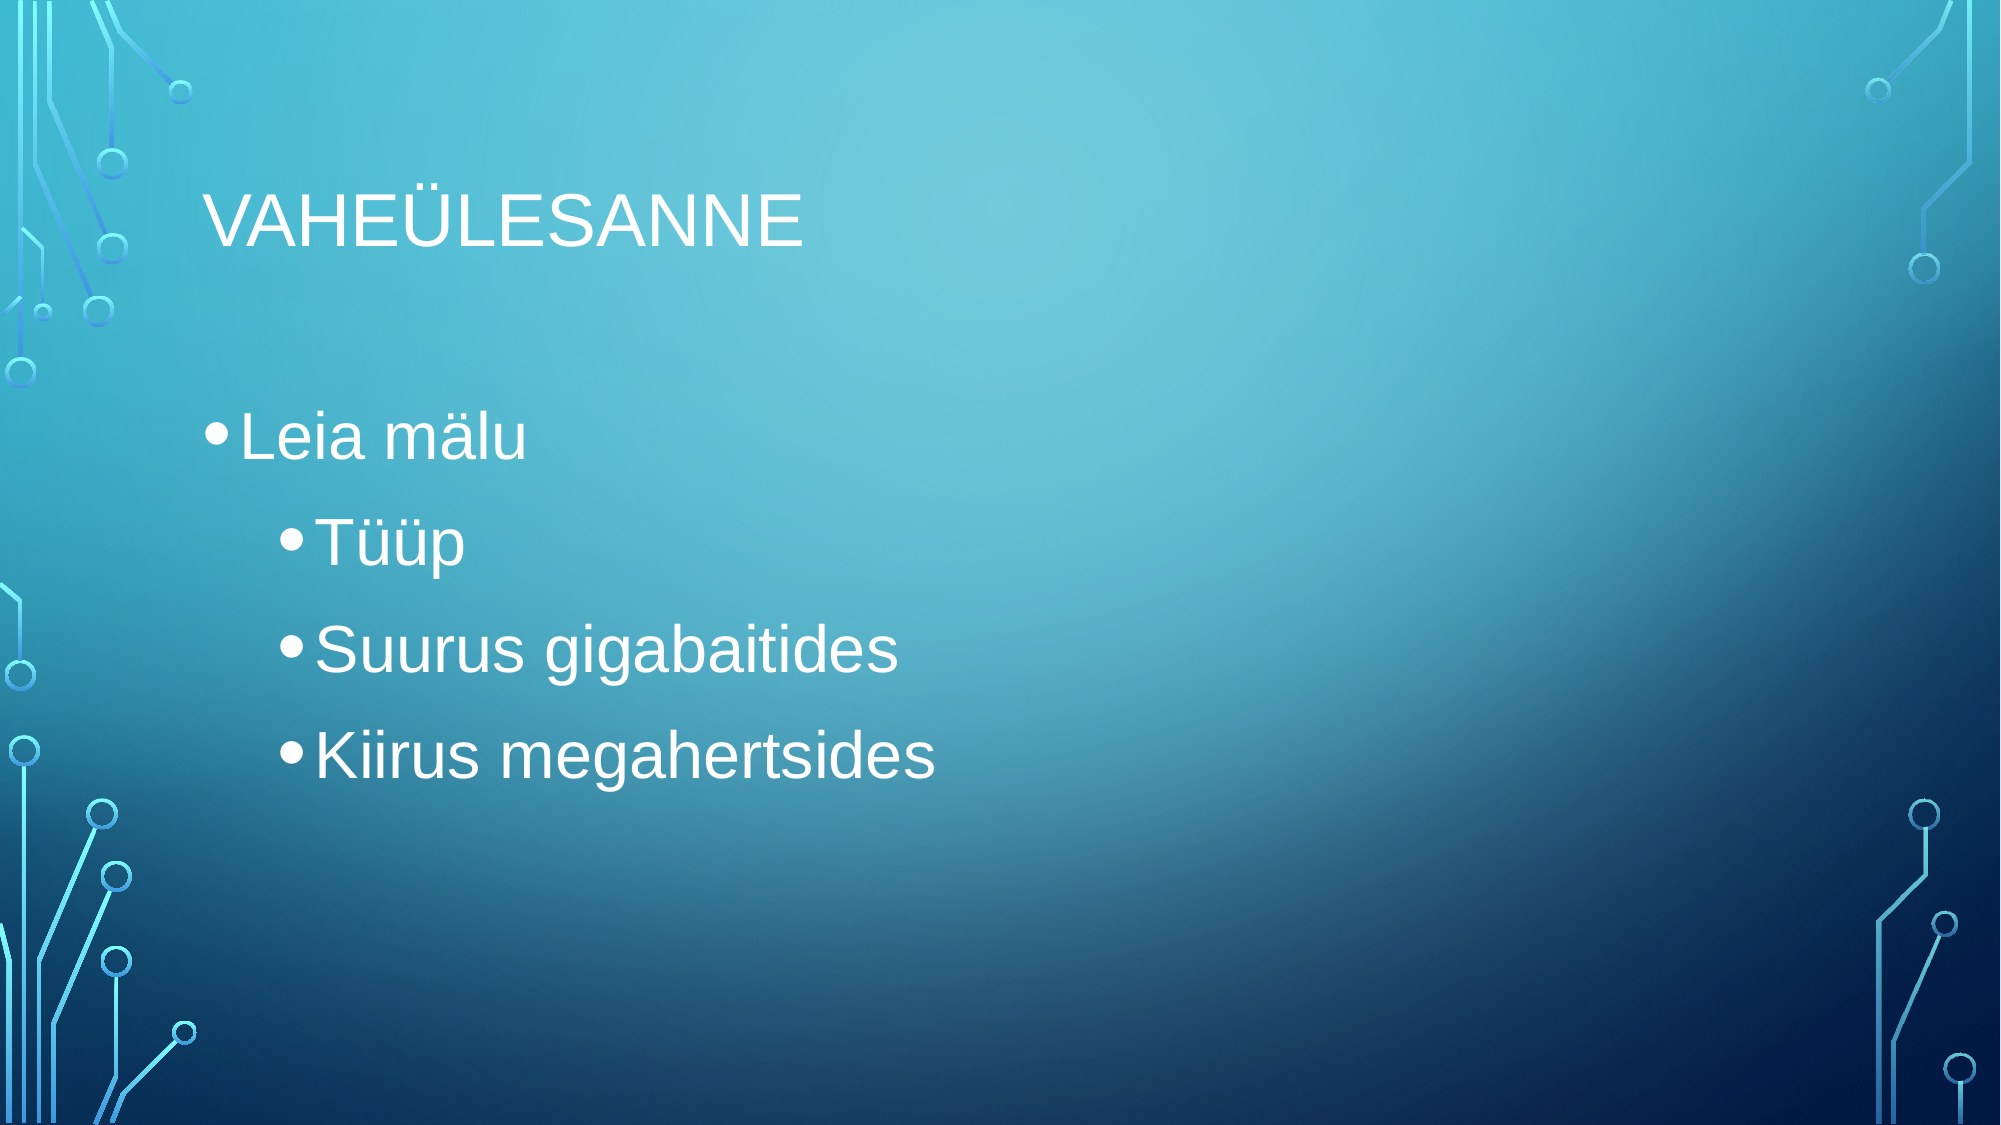

# Vaheülesanne
Leia mälu
Tüüp
Suurus gigabaitides
Kiirus megahertsides